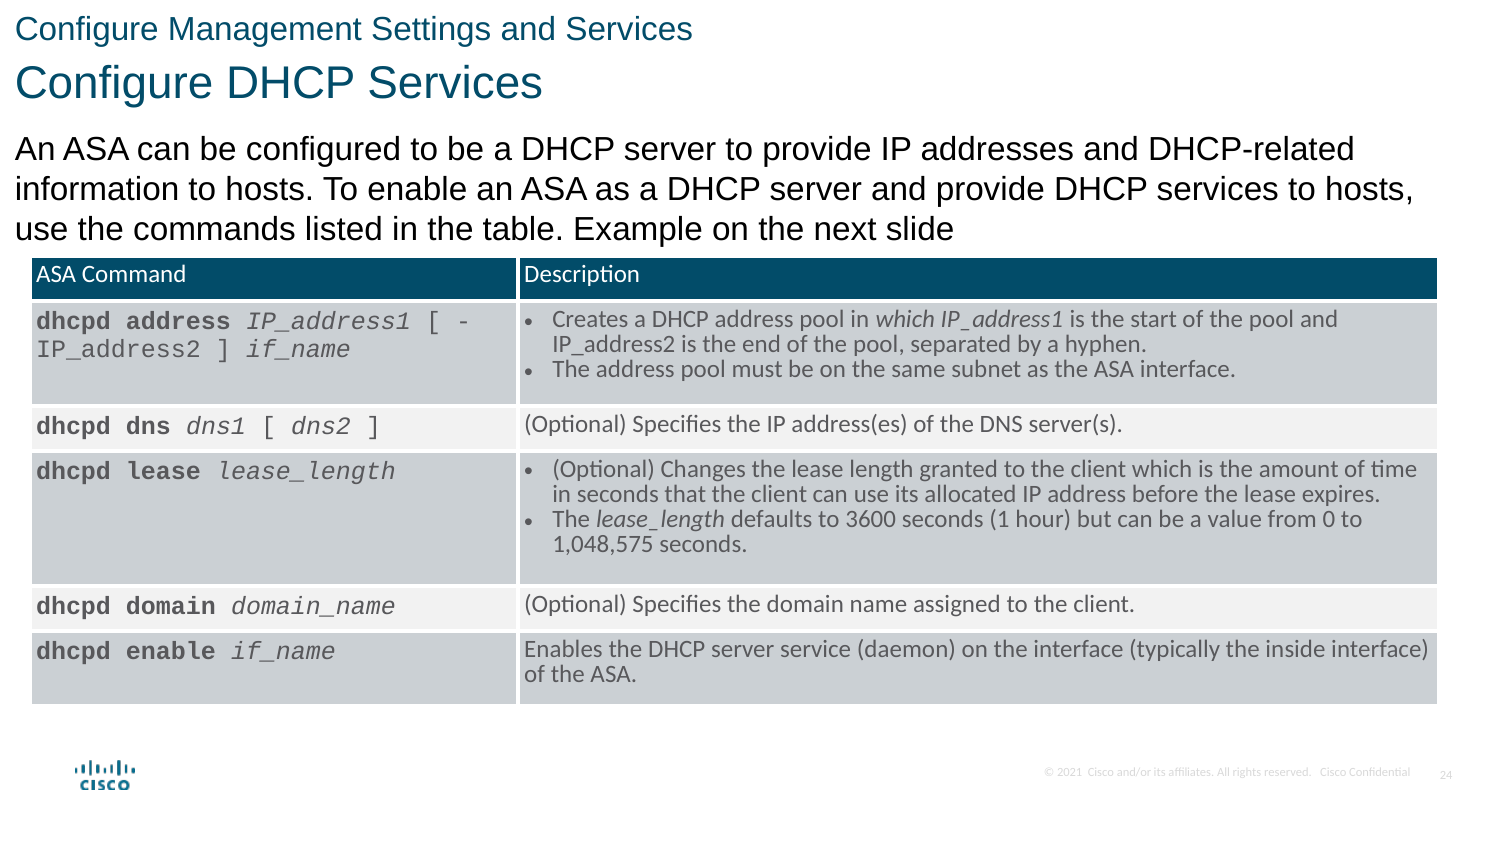

# Configure Management Settings and Services
Configure DHCP Services
An ASA can be configured to be a DHCP server to provide IP addresses and DHCP-related information to hosts. To enable an ASA as a DHCP server and provide DHCP services to hosts, use the commands listed in the table. Example on the next slide
| ASA Command | Description |
| --- | --- |
| dhcpd address IP\_address1 [ -IP\_address2 ] if\_name | Creates a DHCP address pool in which IP\_address1 is the start of the pool and IP\_address2 is the end of the pool, separated by a hyphen. The address pool must be on the same subnet as the ASA interface. |
| dhcpd dns dns1 [ dns2 ] | (Optional) Specifies the IP address(es) of the DNS server(s). |
| dhcpd lease lease\_length | (Optional) Changes the lease length granted to the client which is the amount of time in seconds that the client can use its allocated IP address before the lease expires. The lease\_length defaults to 3600 seconds (1 hour) but can be a value from 0 to 1,048,575 seconds. |
| dhcpd domain domain\_name | (Optional) Specifies the domain name assigned to the client. |
| dhcpd enable if\_name | Enables the DHCP server service (daemon) on the interface (typically the inside interface) of the ASA. |
24